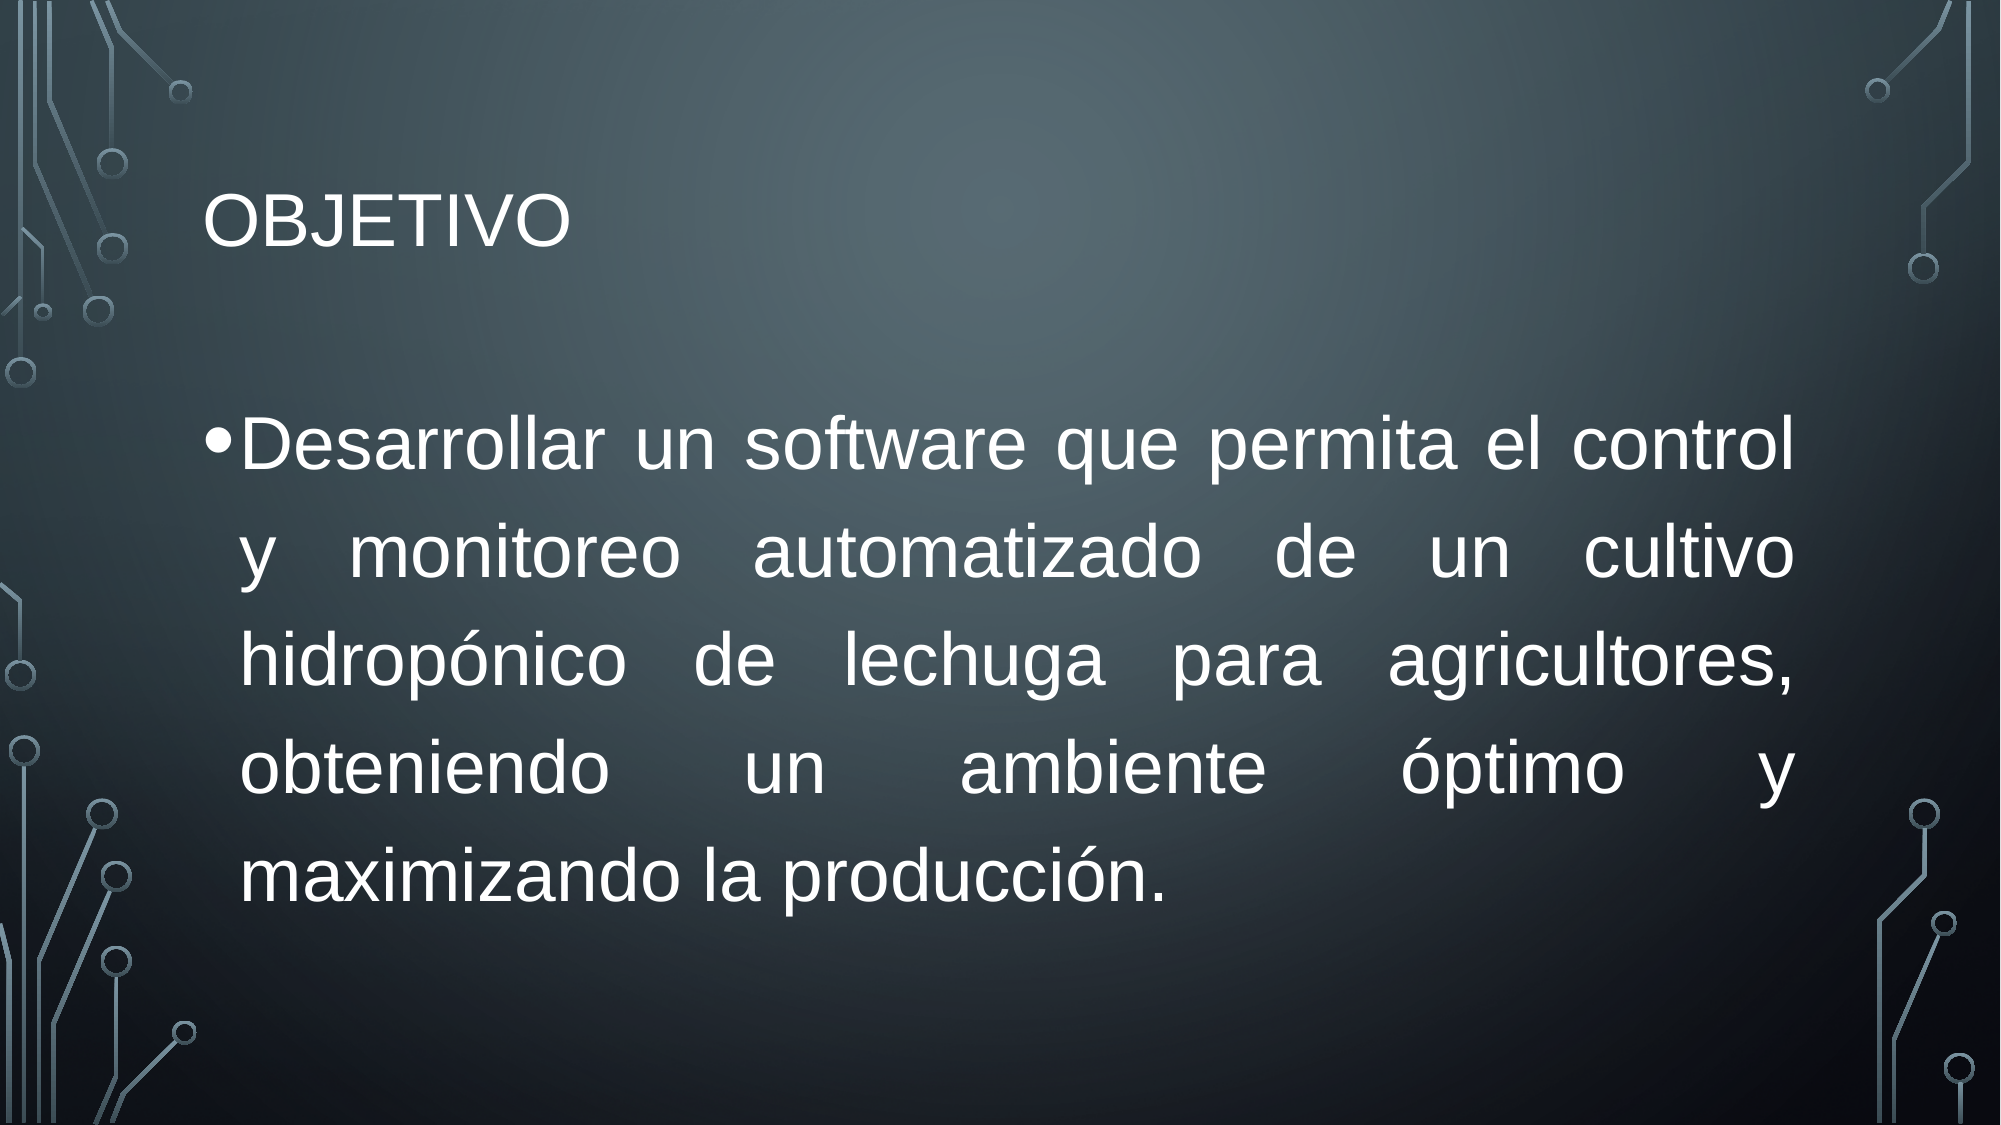

# objetivo
Desarrollar un software que permita el control y monitoreo automatizado de un cultivo hidropónico de lechuga para agricultores, obteniendo un ambiente óptimo y maximizando la producción.